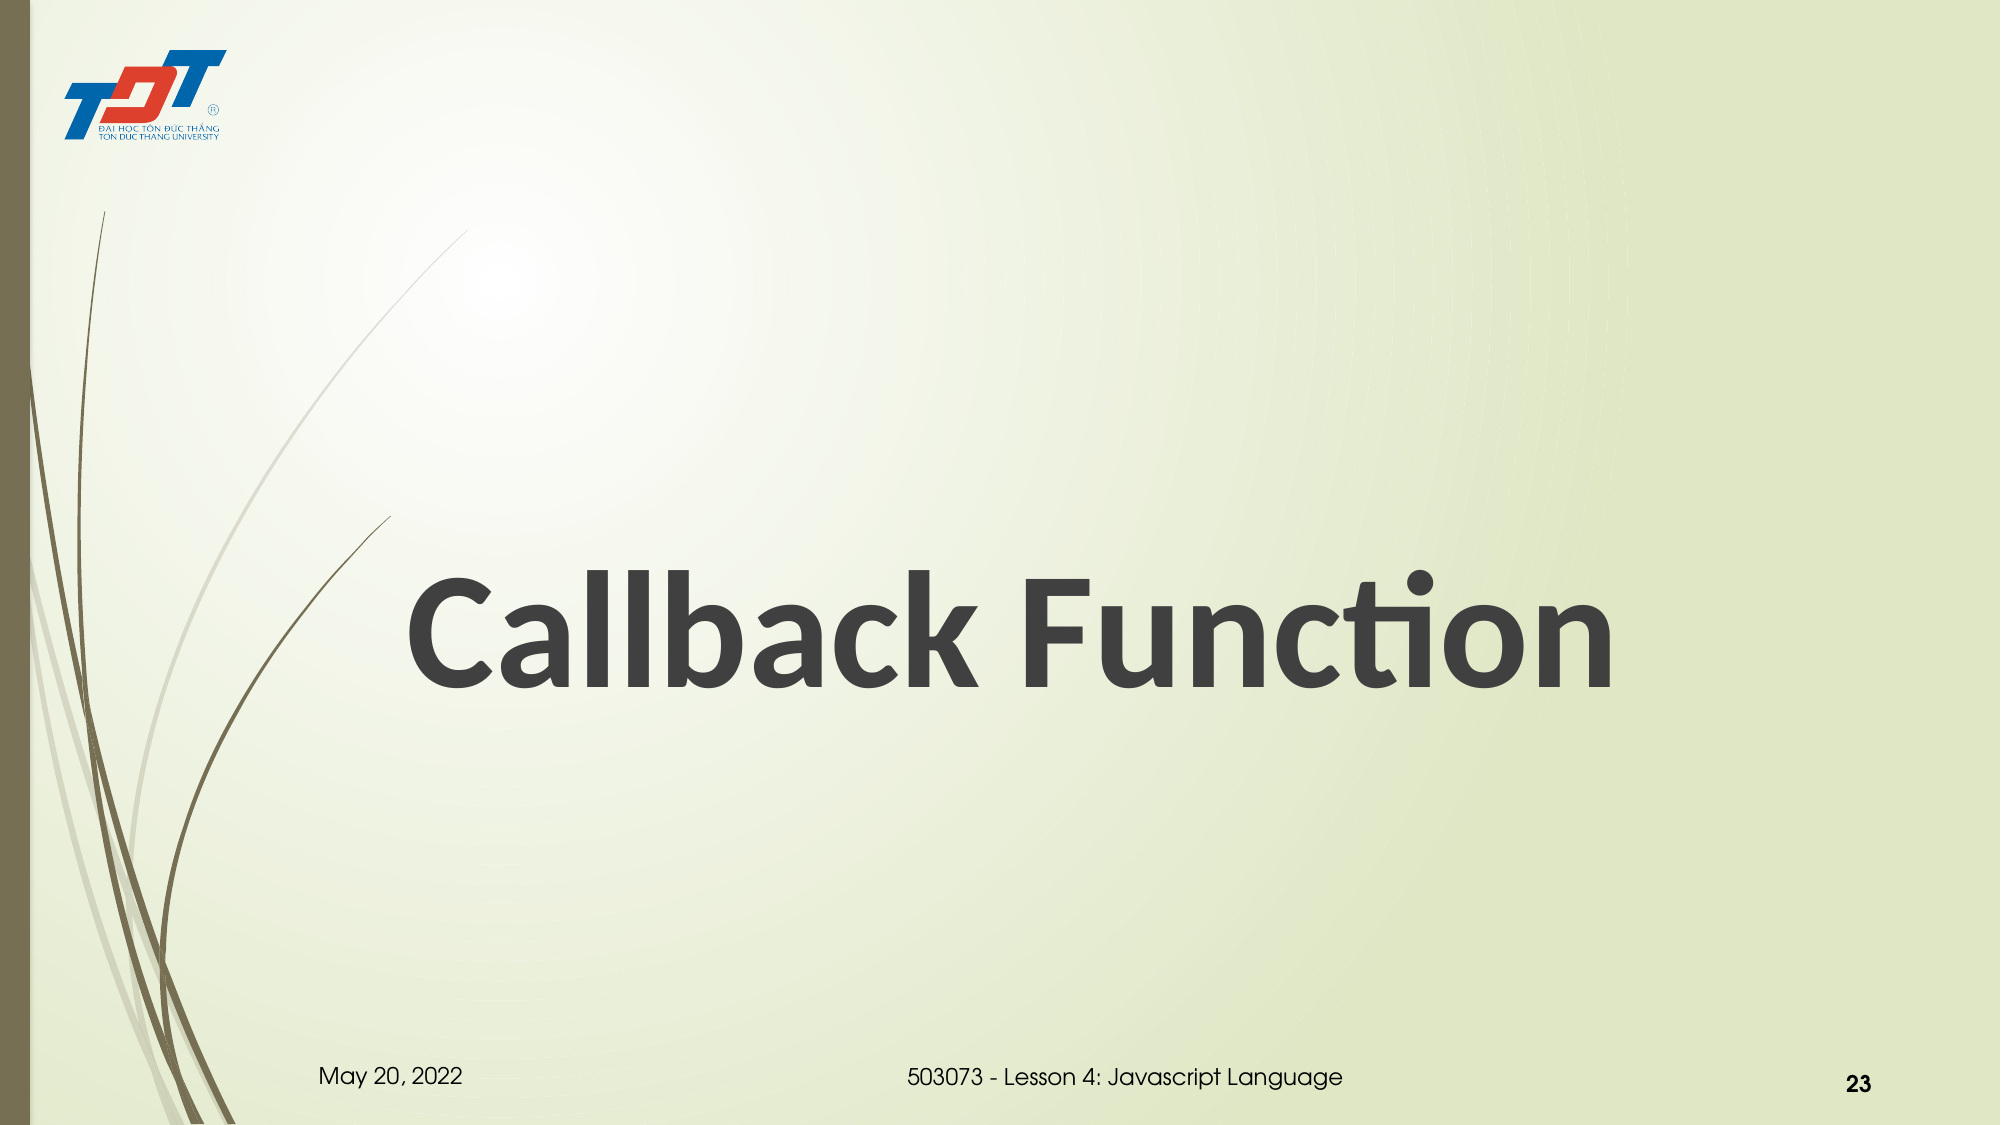

#
Callback Function
May 20, 2022
23
503073 - Lesson 4: Javascript Language